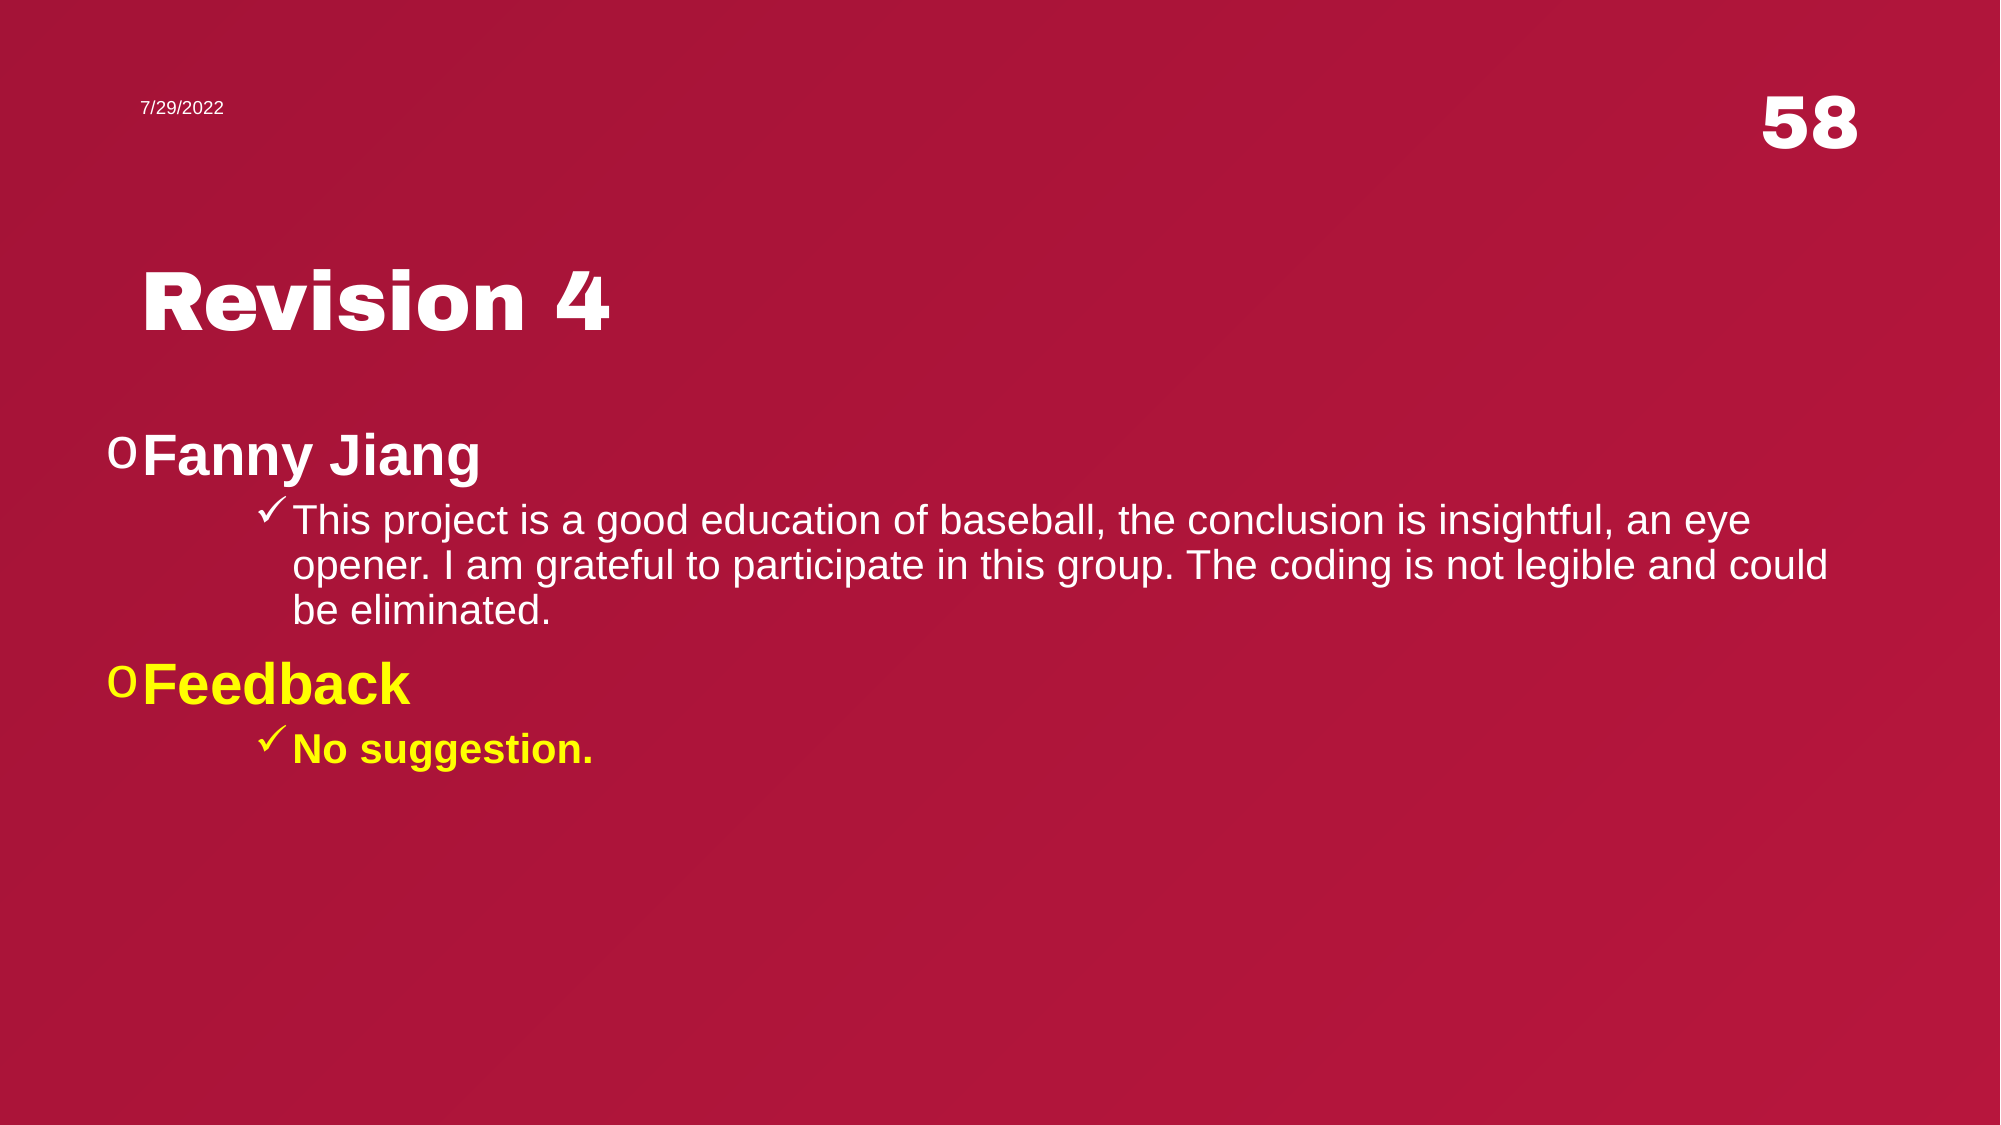

7/29/2022
58
# Revision 4
Fanny Jiang
This project is a good education of baseball, the conclusion is insightful, an eye opener. I am grateful to participate in this group. The coding is not legible and could be eliminated.
Feedback
No suggestion.